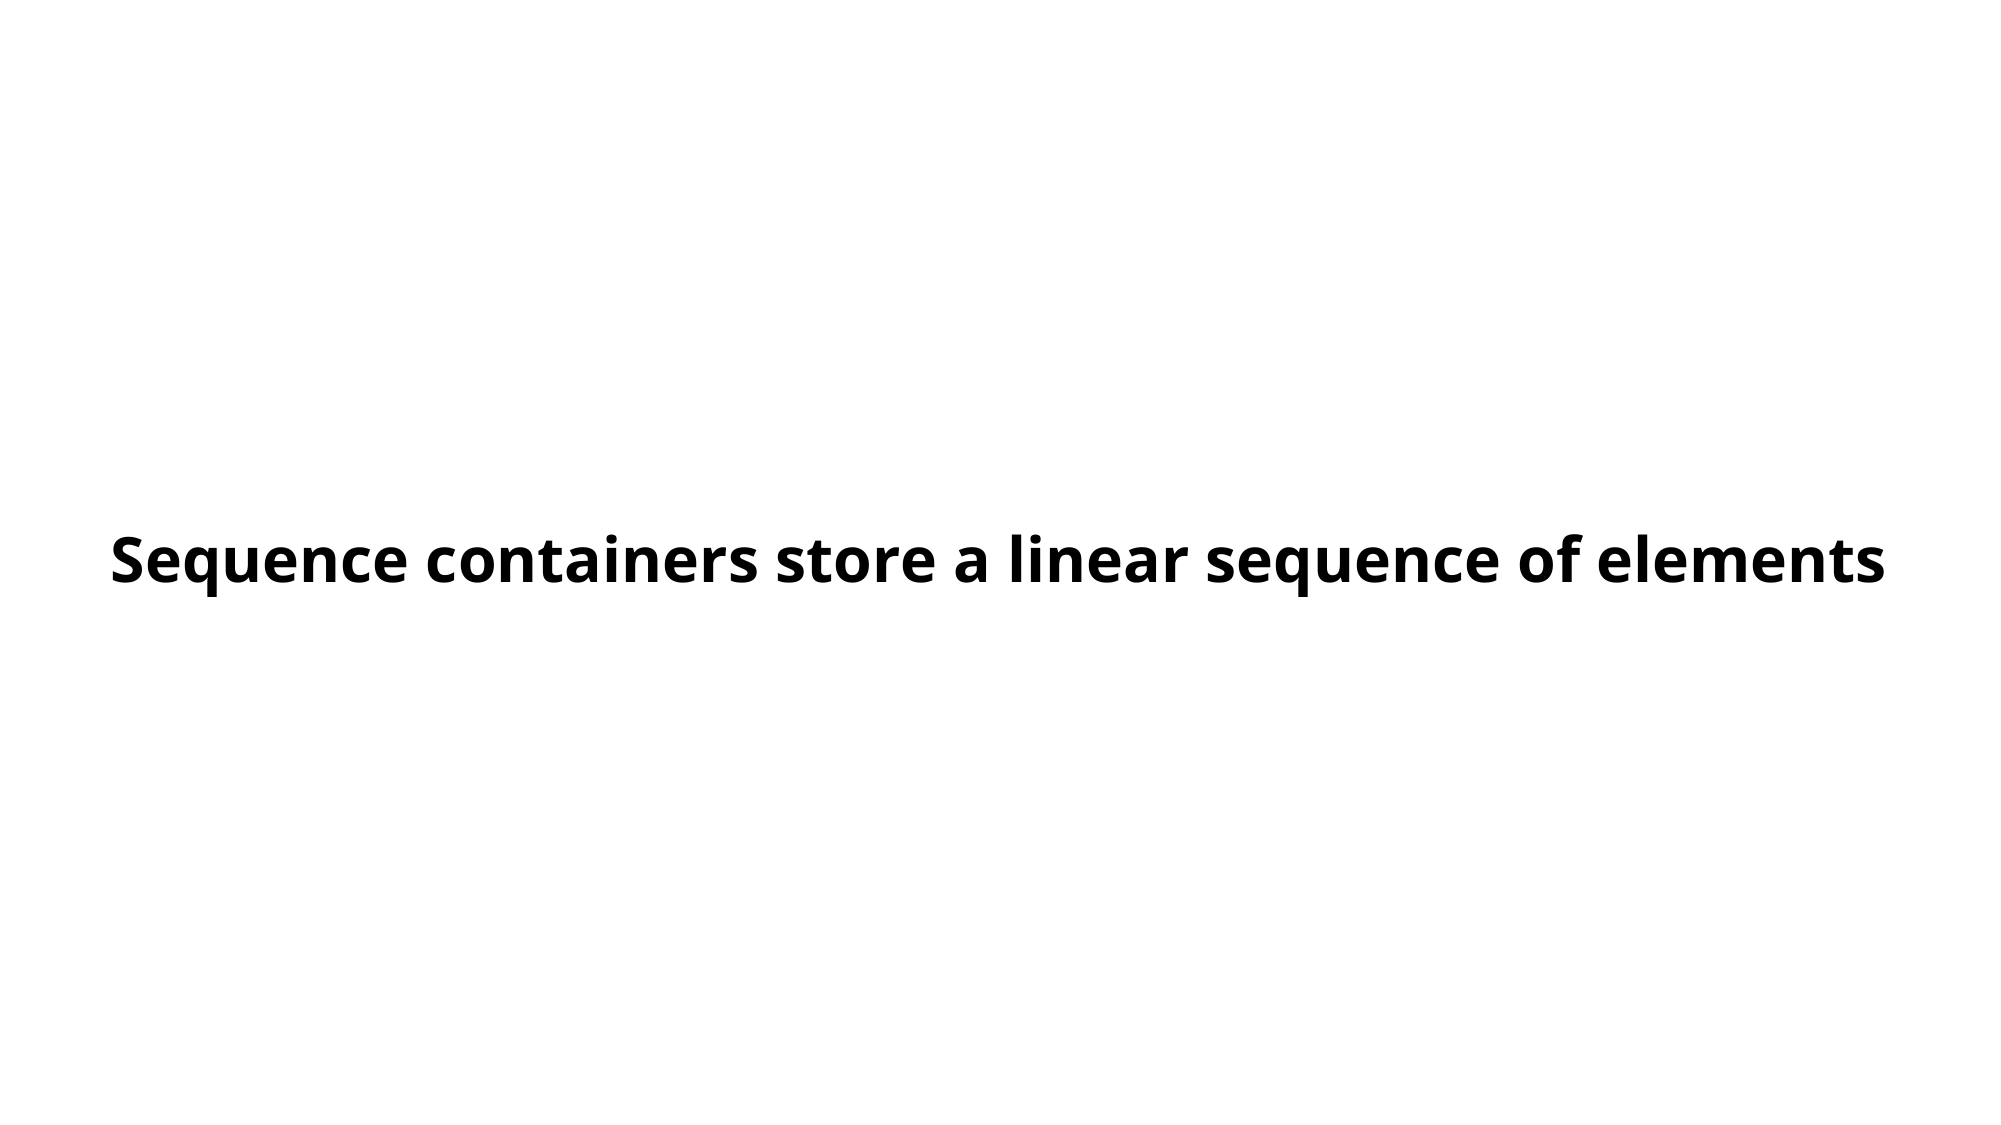

# Sequence containers store a linear sequence of elements